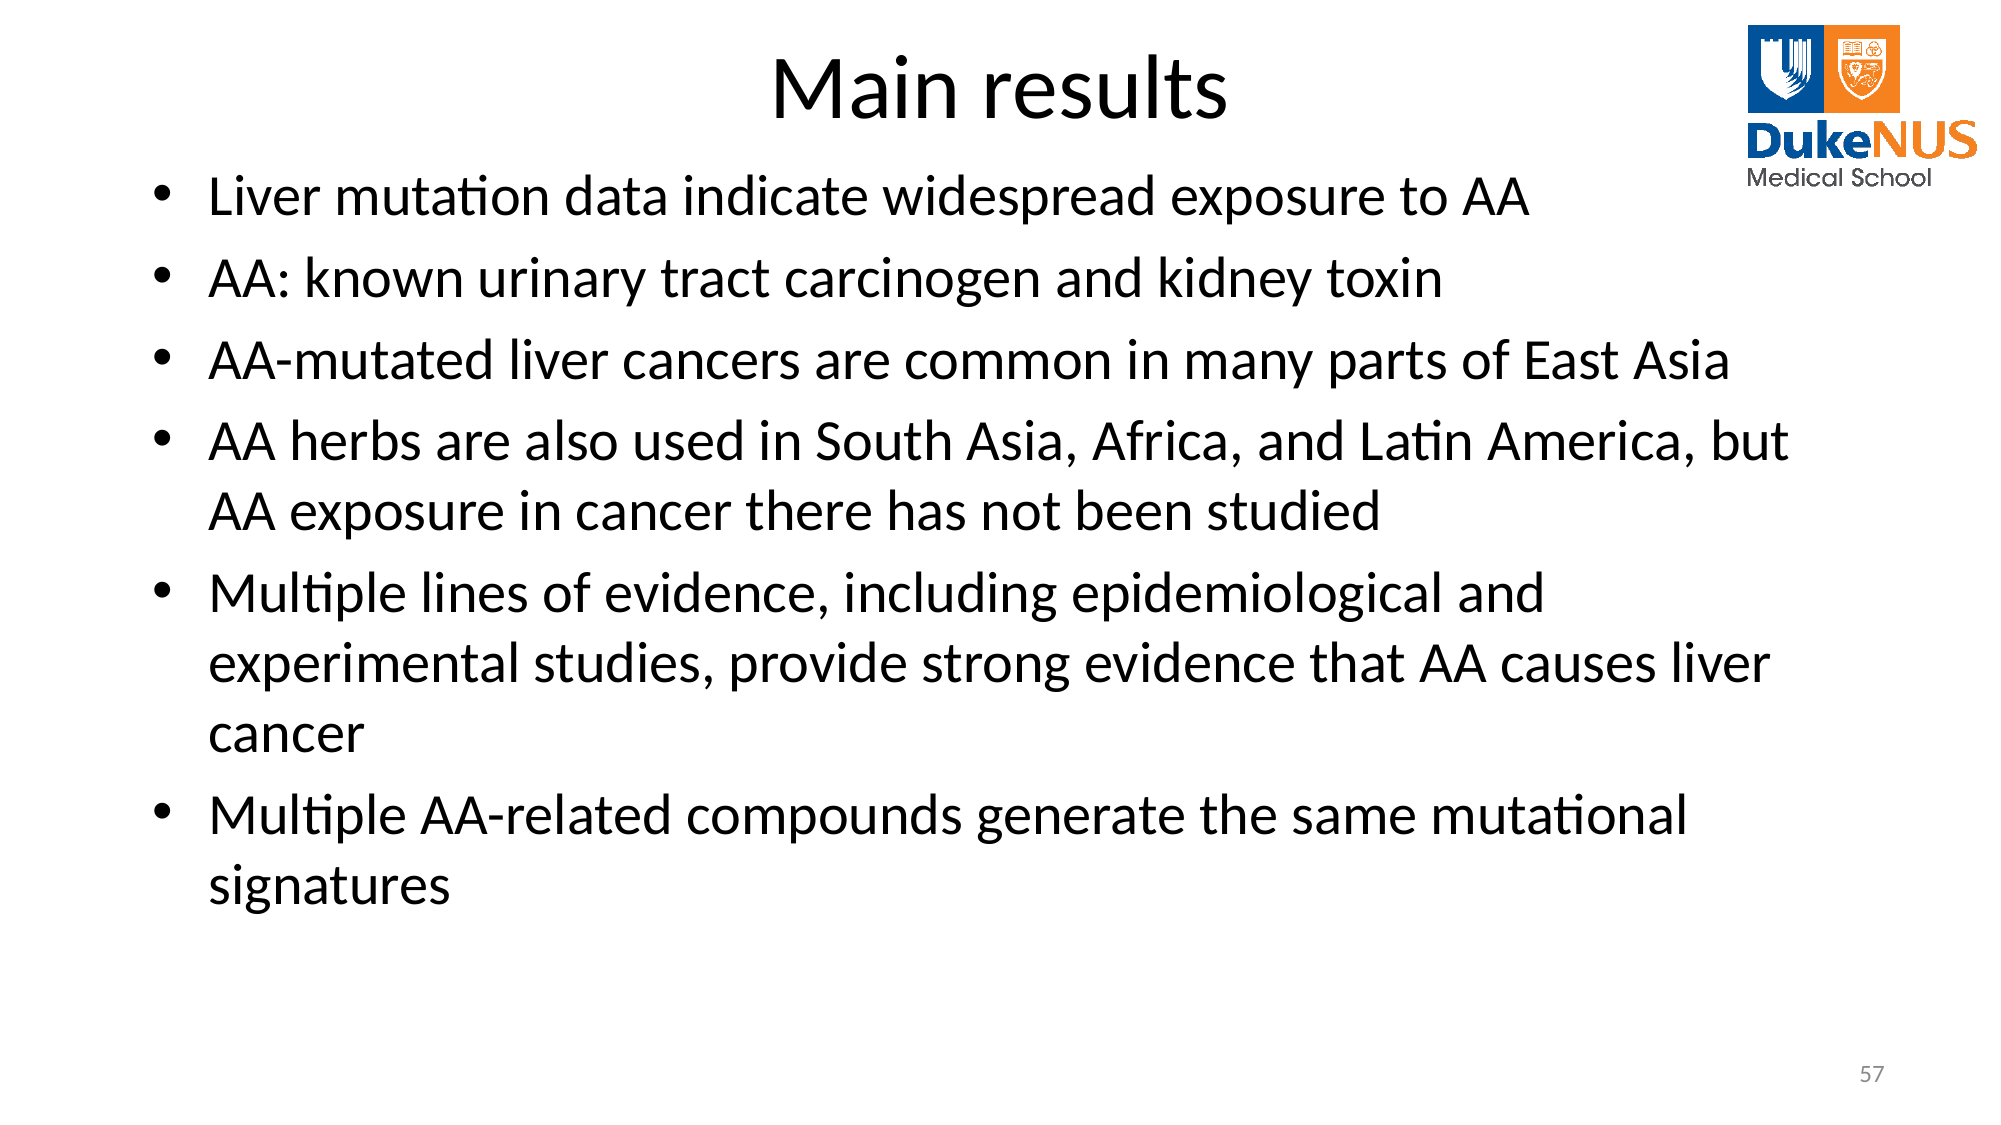

# Main results
Liver mutation data indicate widespread exposure to AA
AA: known urinary tract carcinogen and kidney toxin
AA-mutated liver cancers are common in many parts of East Asia
AA herbs are also used in South Asia, Africa, and Latin America, but AA exposure in cancer there has not been studied
Multiple lines of evidence, including epidemiological and experimental studies, provide strong evidence that AA causes liver cancer
Multiple AA-related compounds generate the same mutational signatures
57